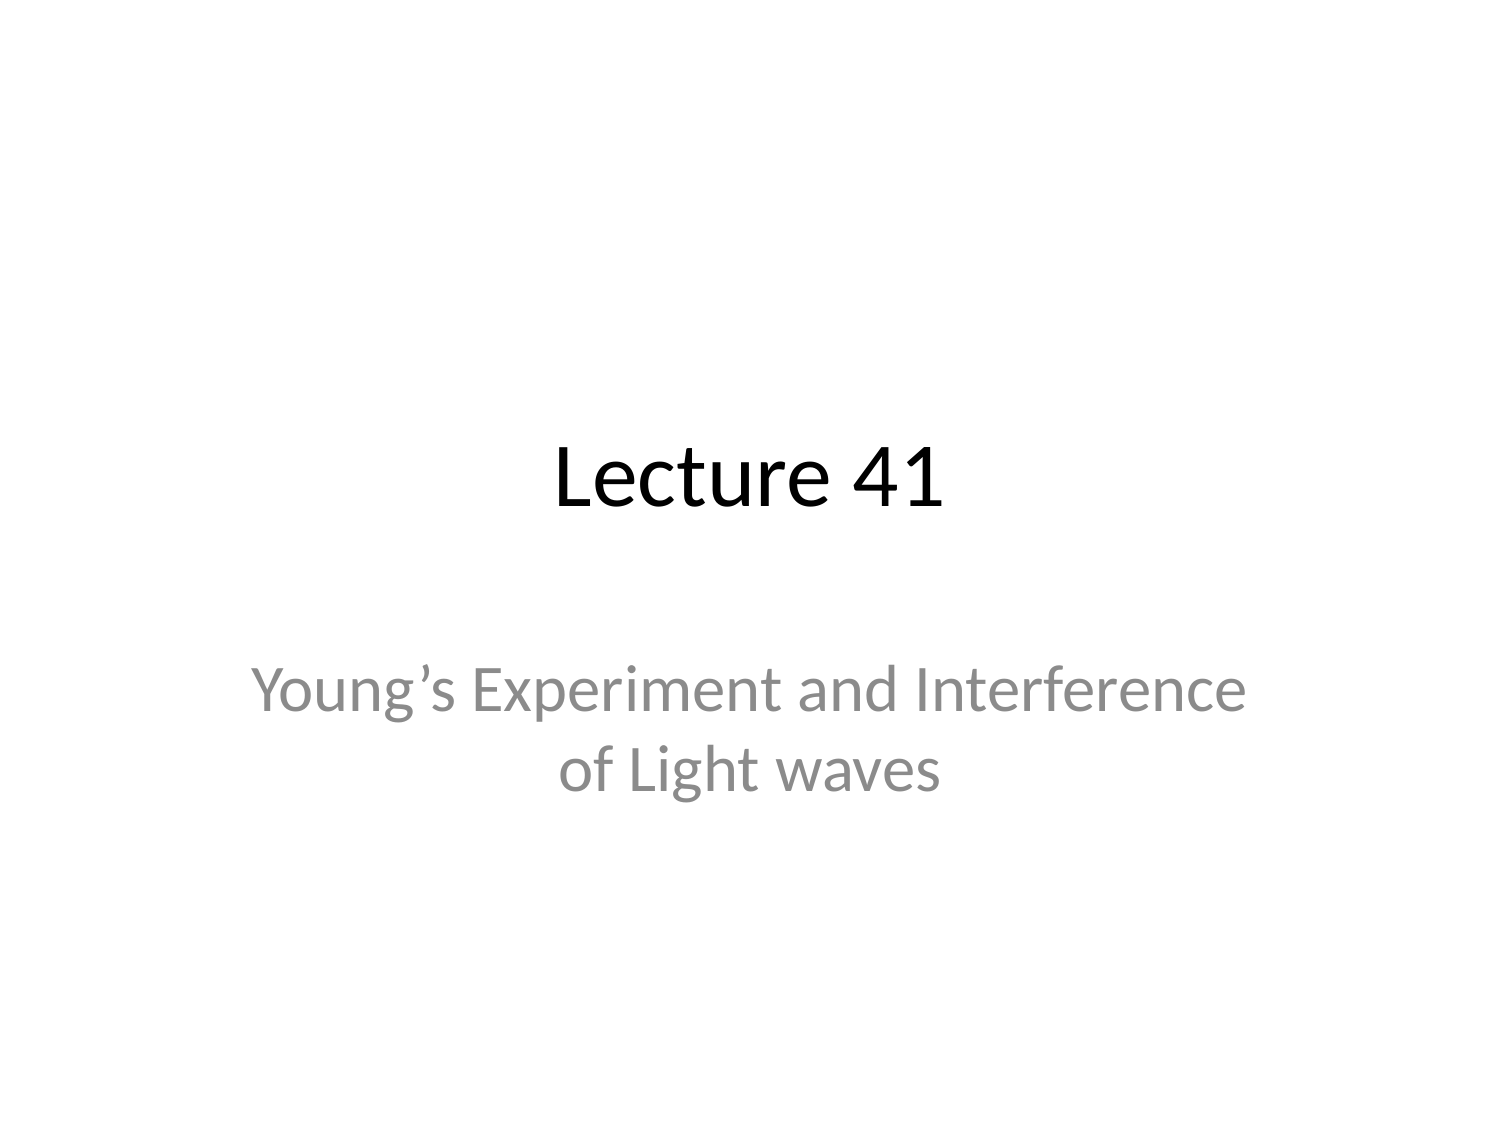

# Lecture 41
Young’s Experiment and Interference of Light waves